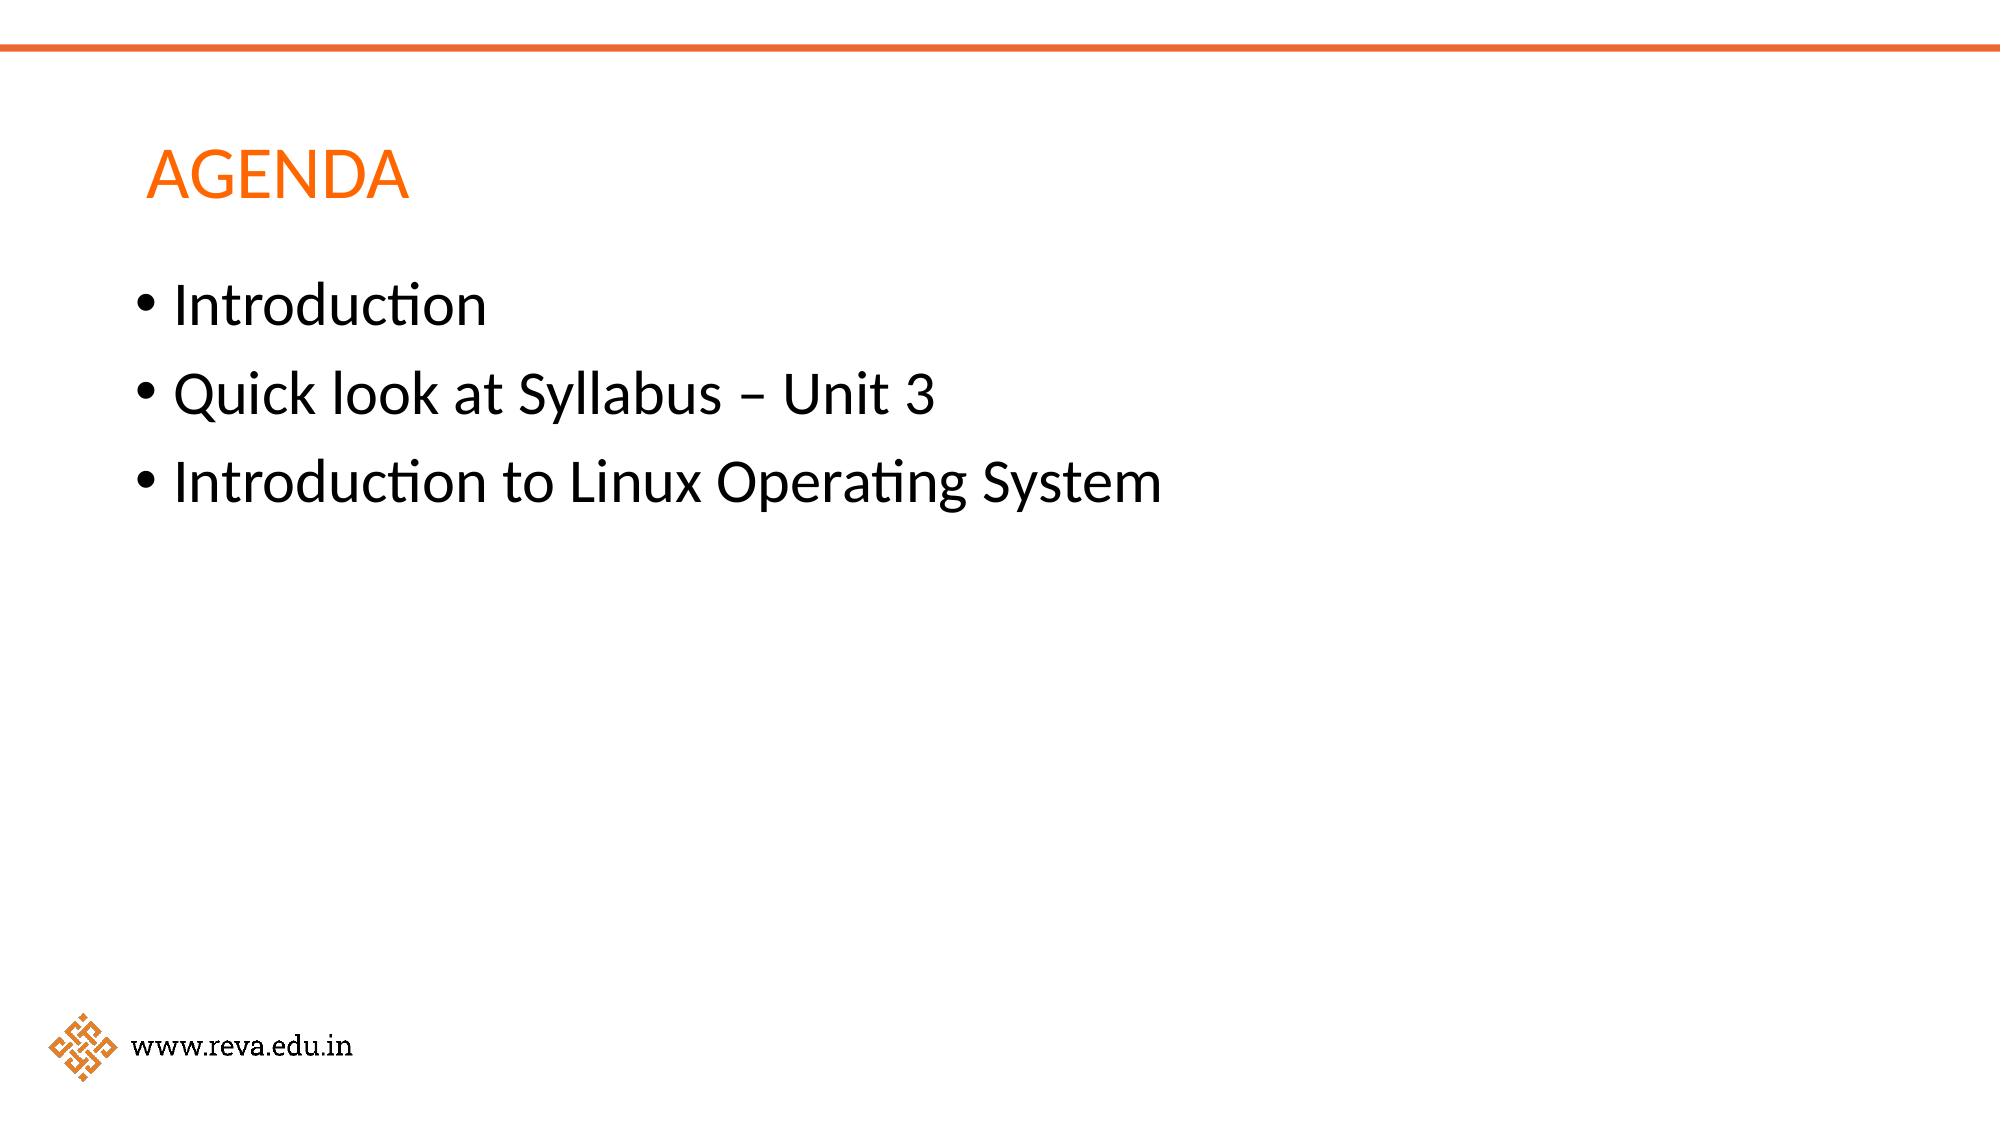

AGENDA

Introduction
Quick look at Syllabus – Unit 3
Introduction to Linux Operating System